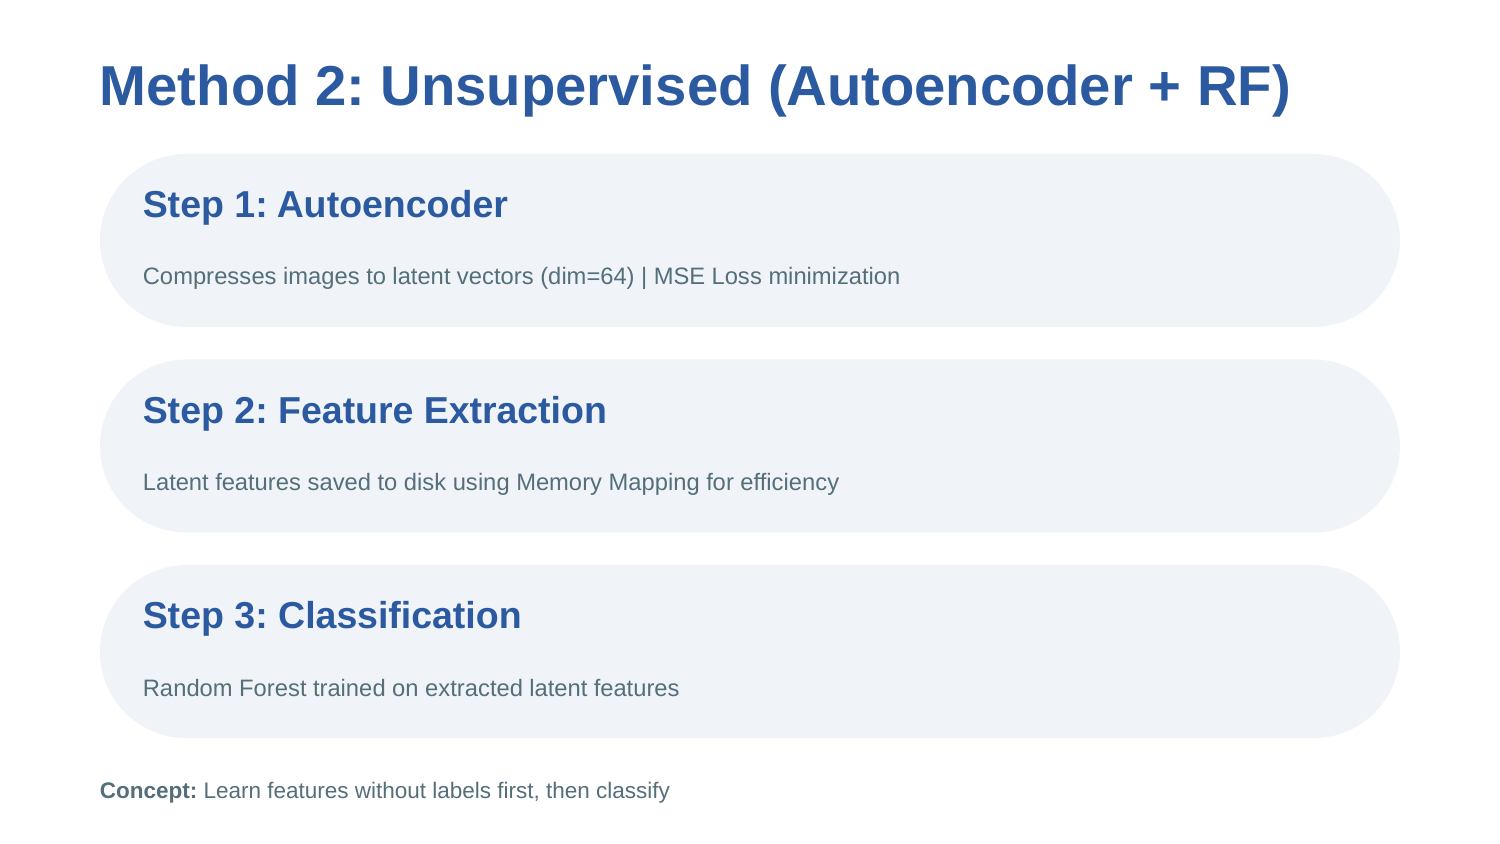

Method 2: Unsupervised (Autoencoder + RF)

Step 1: Autoencoder
Compresses images to latent vectors (dim=64) | MSE Loss minimization

Step 2: Feature Extraction
Latent features saved to disk using Memory Mapping for efficiency

Step 3: Classification
Random Forest trained on extracted latent features
Concept: Learn features without labels first, then classify